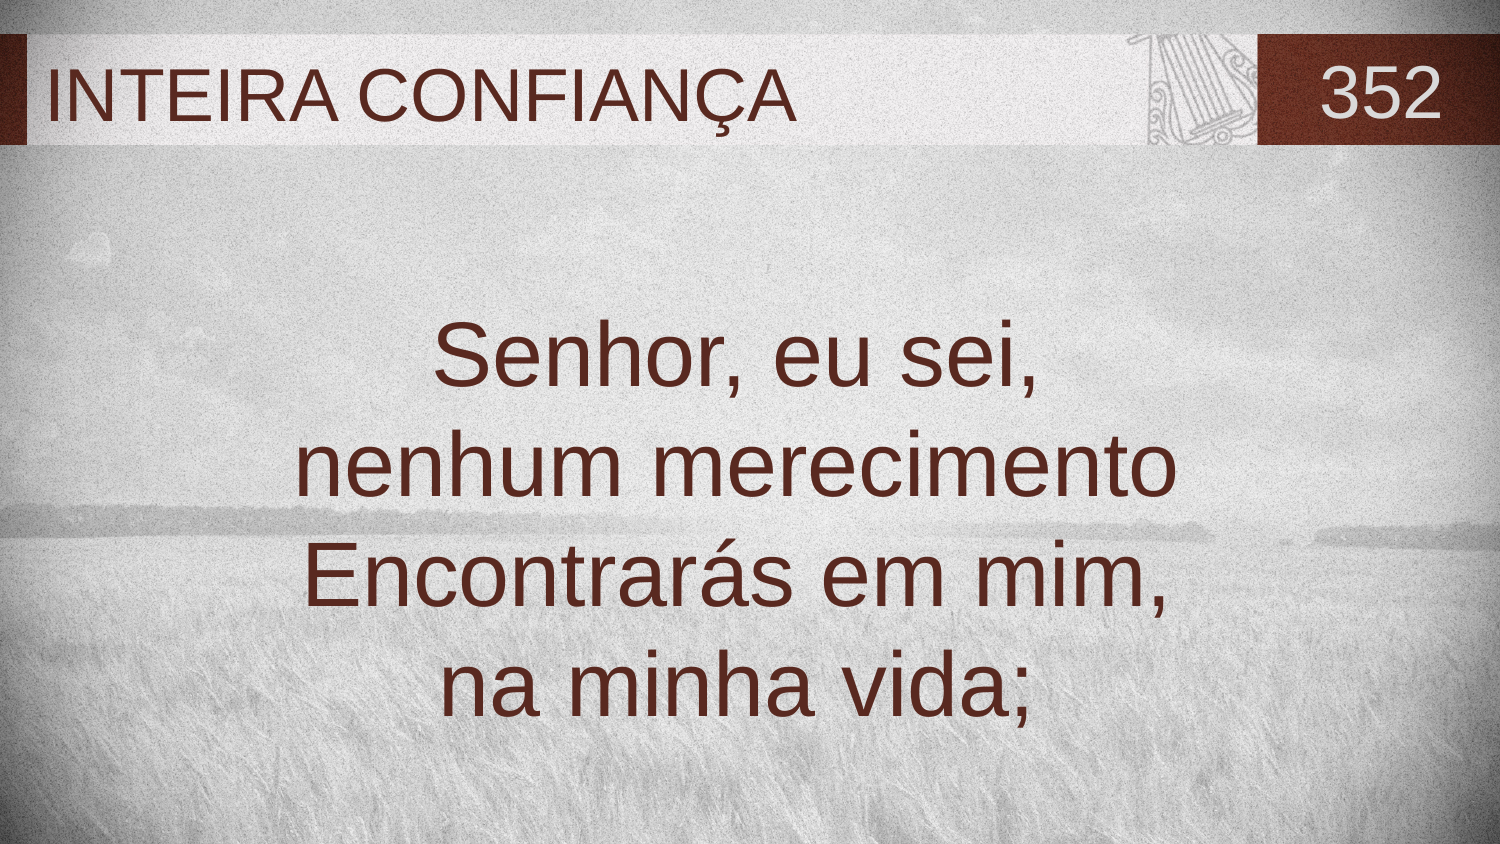

# INTEIRA CONFIANÇA
352
Senhor, eu sei,
nenhum merecimento
Encontrarás em mim,
na minha vida;